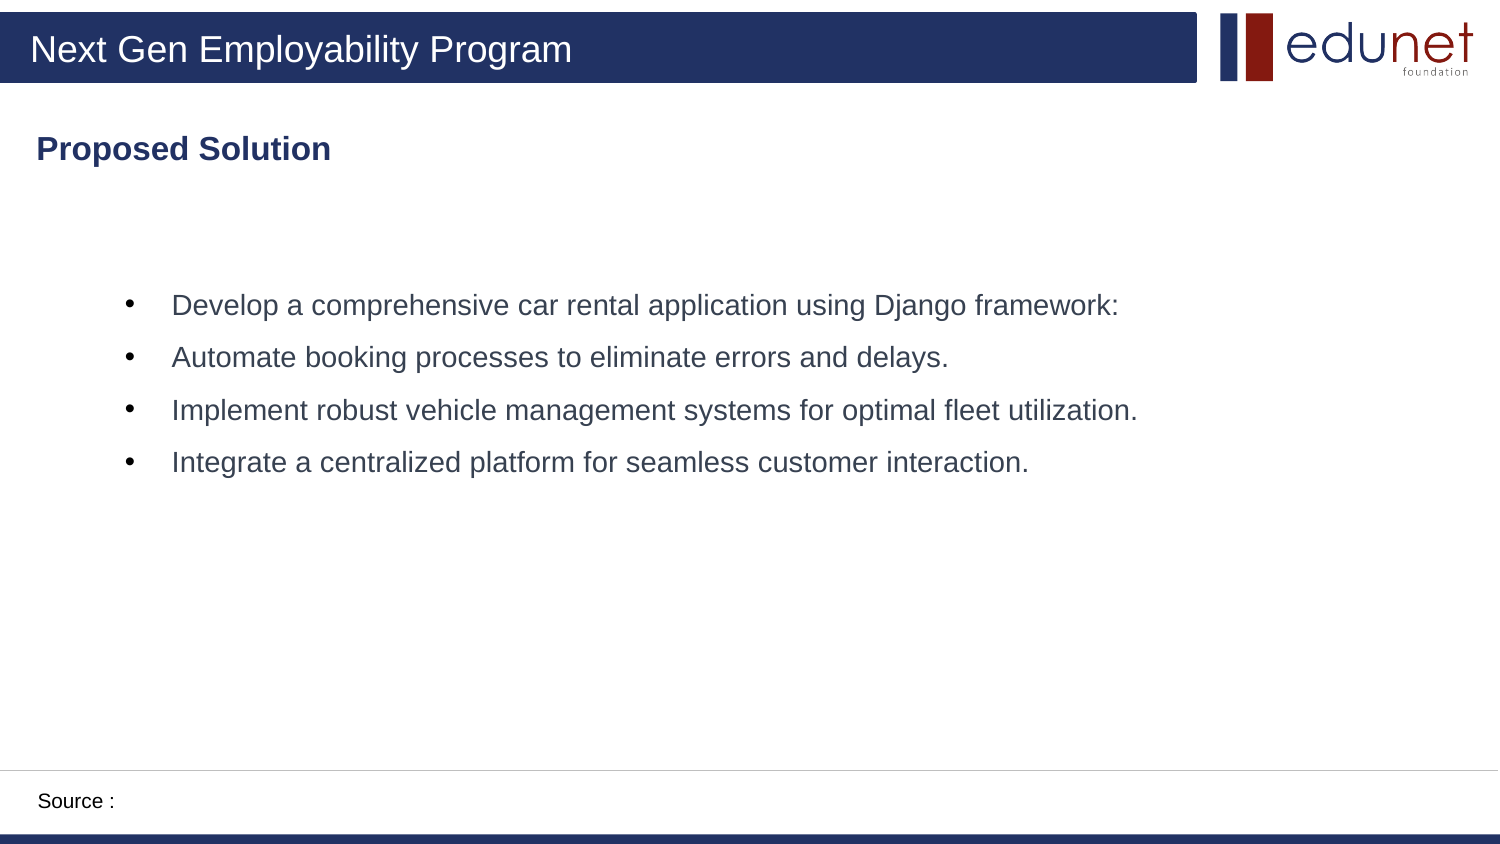

Proposed Solution
Develop a comprehensive car rental application using Django framework:
Automate booking processes to eliminate errors and delays.
Implement robust vehicle management systems for optimal fleet utilization.
Integrate a centralized platform for seamless customer interaction.
Source :